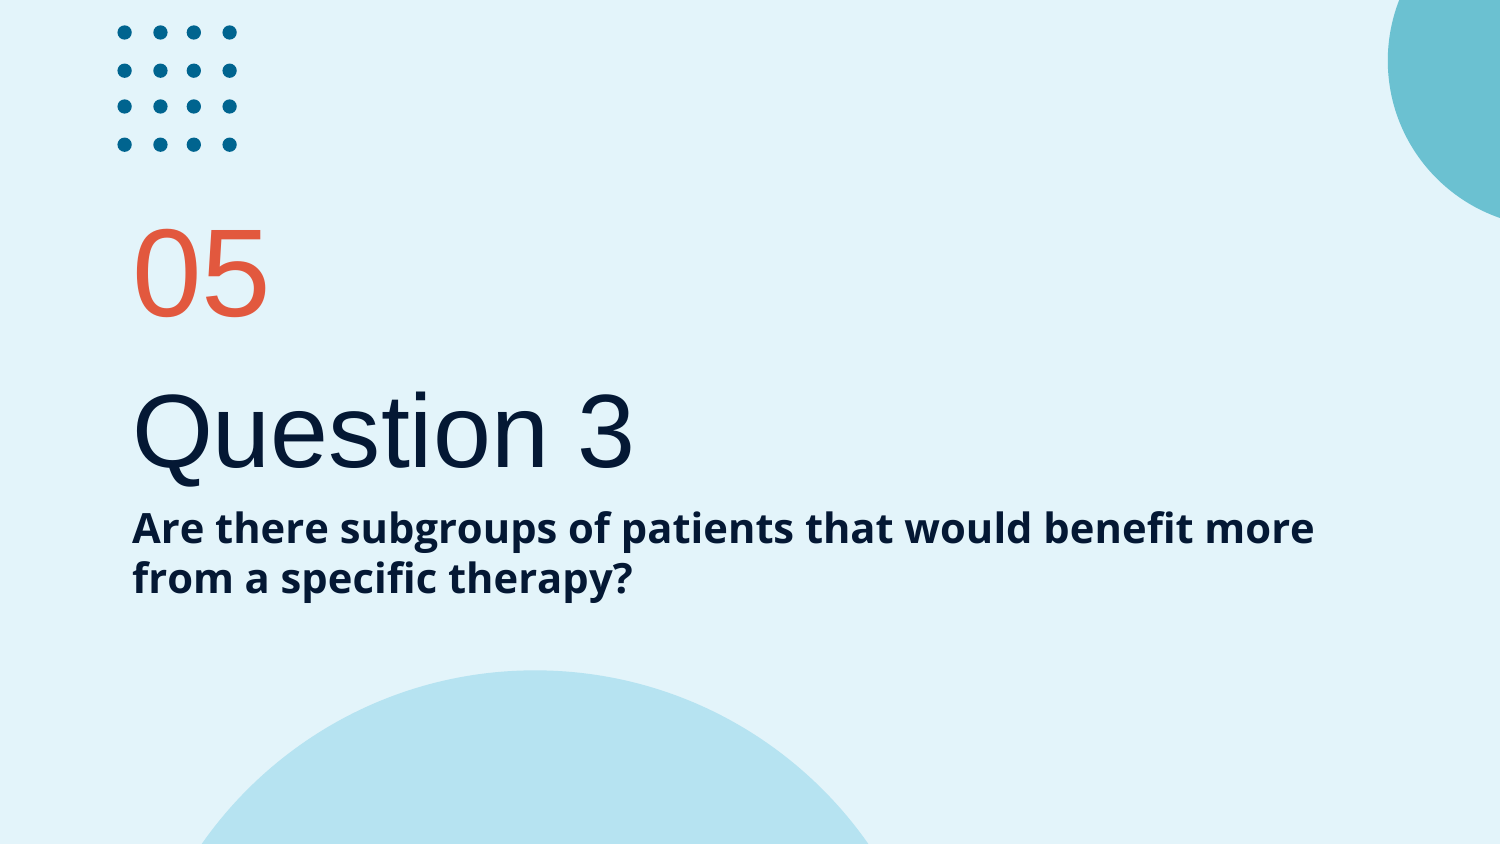

05
# Question 3
Are there subgroups of patients that would benefit more from a specific therapy?